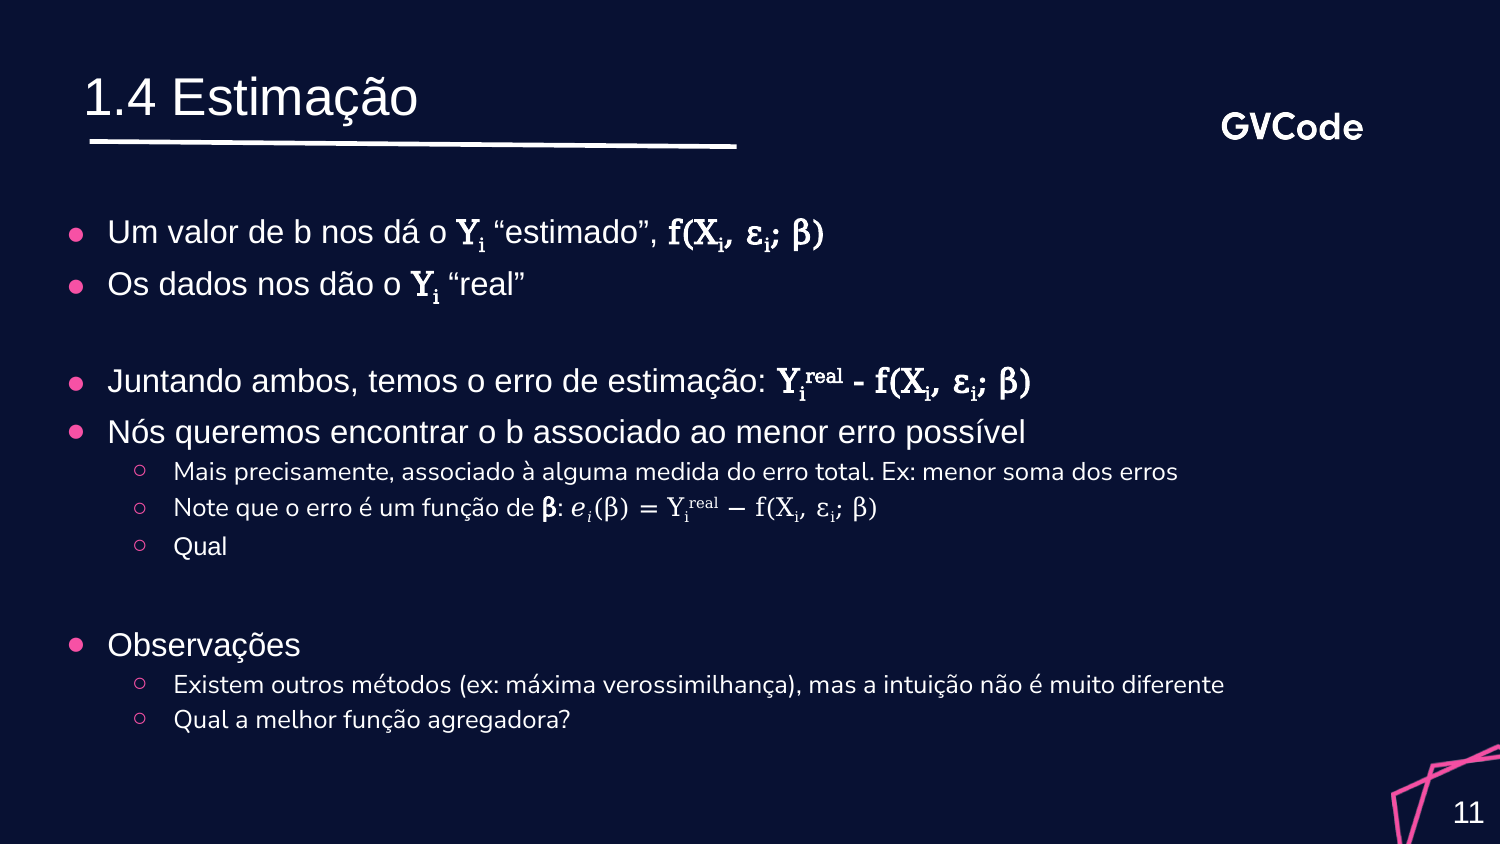

# 1.4 Estimação
Um valor de b nos dá o Yi “estimado”, f(Xi, εi; β)
Os dados nos dão o Yi “real”

Juntando ambos, temos o erro de estimação: Yireal - f(Xi, εi; β)
Nós queremos encontrar o b associado ao menor erro possível
Mais precisamente, associado à alguma medida do erro total. Ex: menor soma dos erros
Note que o erro é um função de β: 𝑒𝑖(β) = Yireal − f(Xi, εi; β)
Qual

Observações
Existem outros métodos (ex: máxima verossimilhança), mas a intuição não é muito diferente
Qual a melhor função agregadora?
11